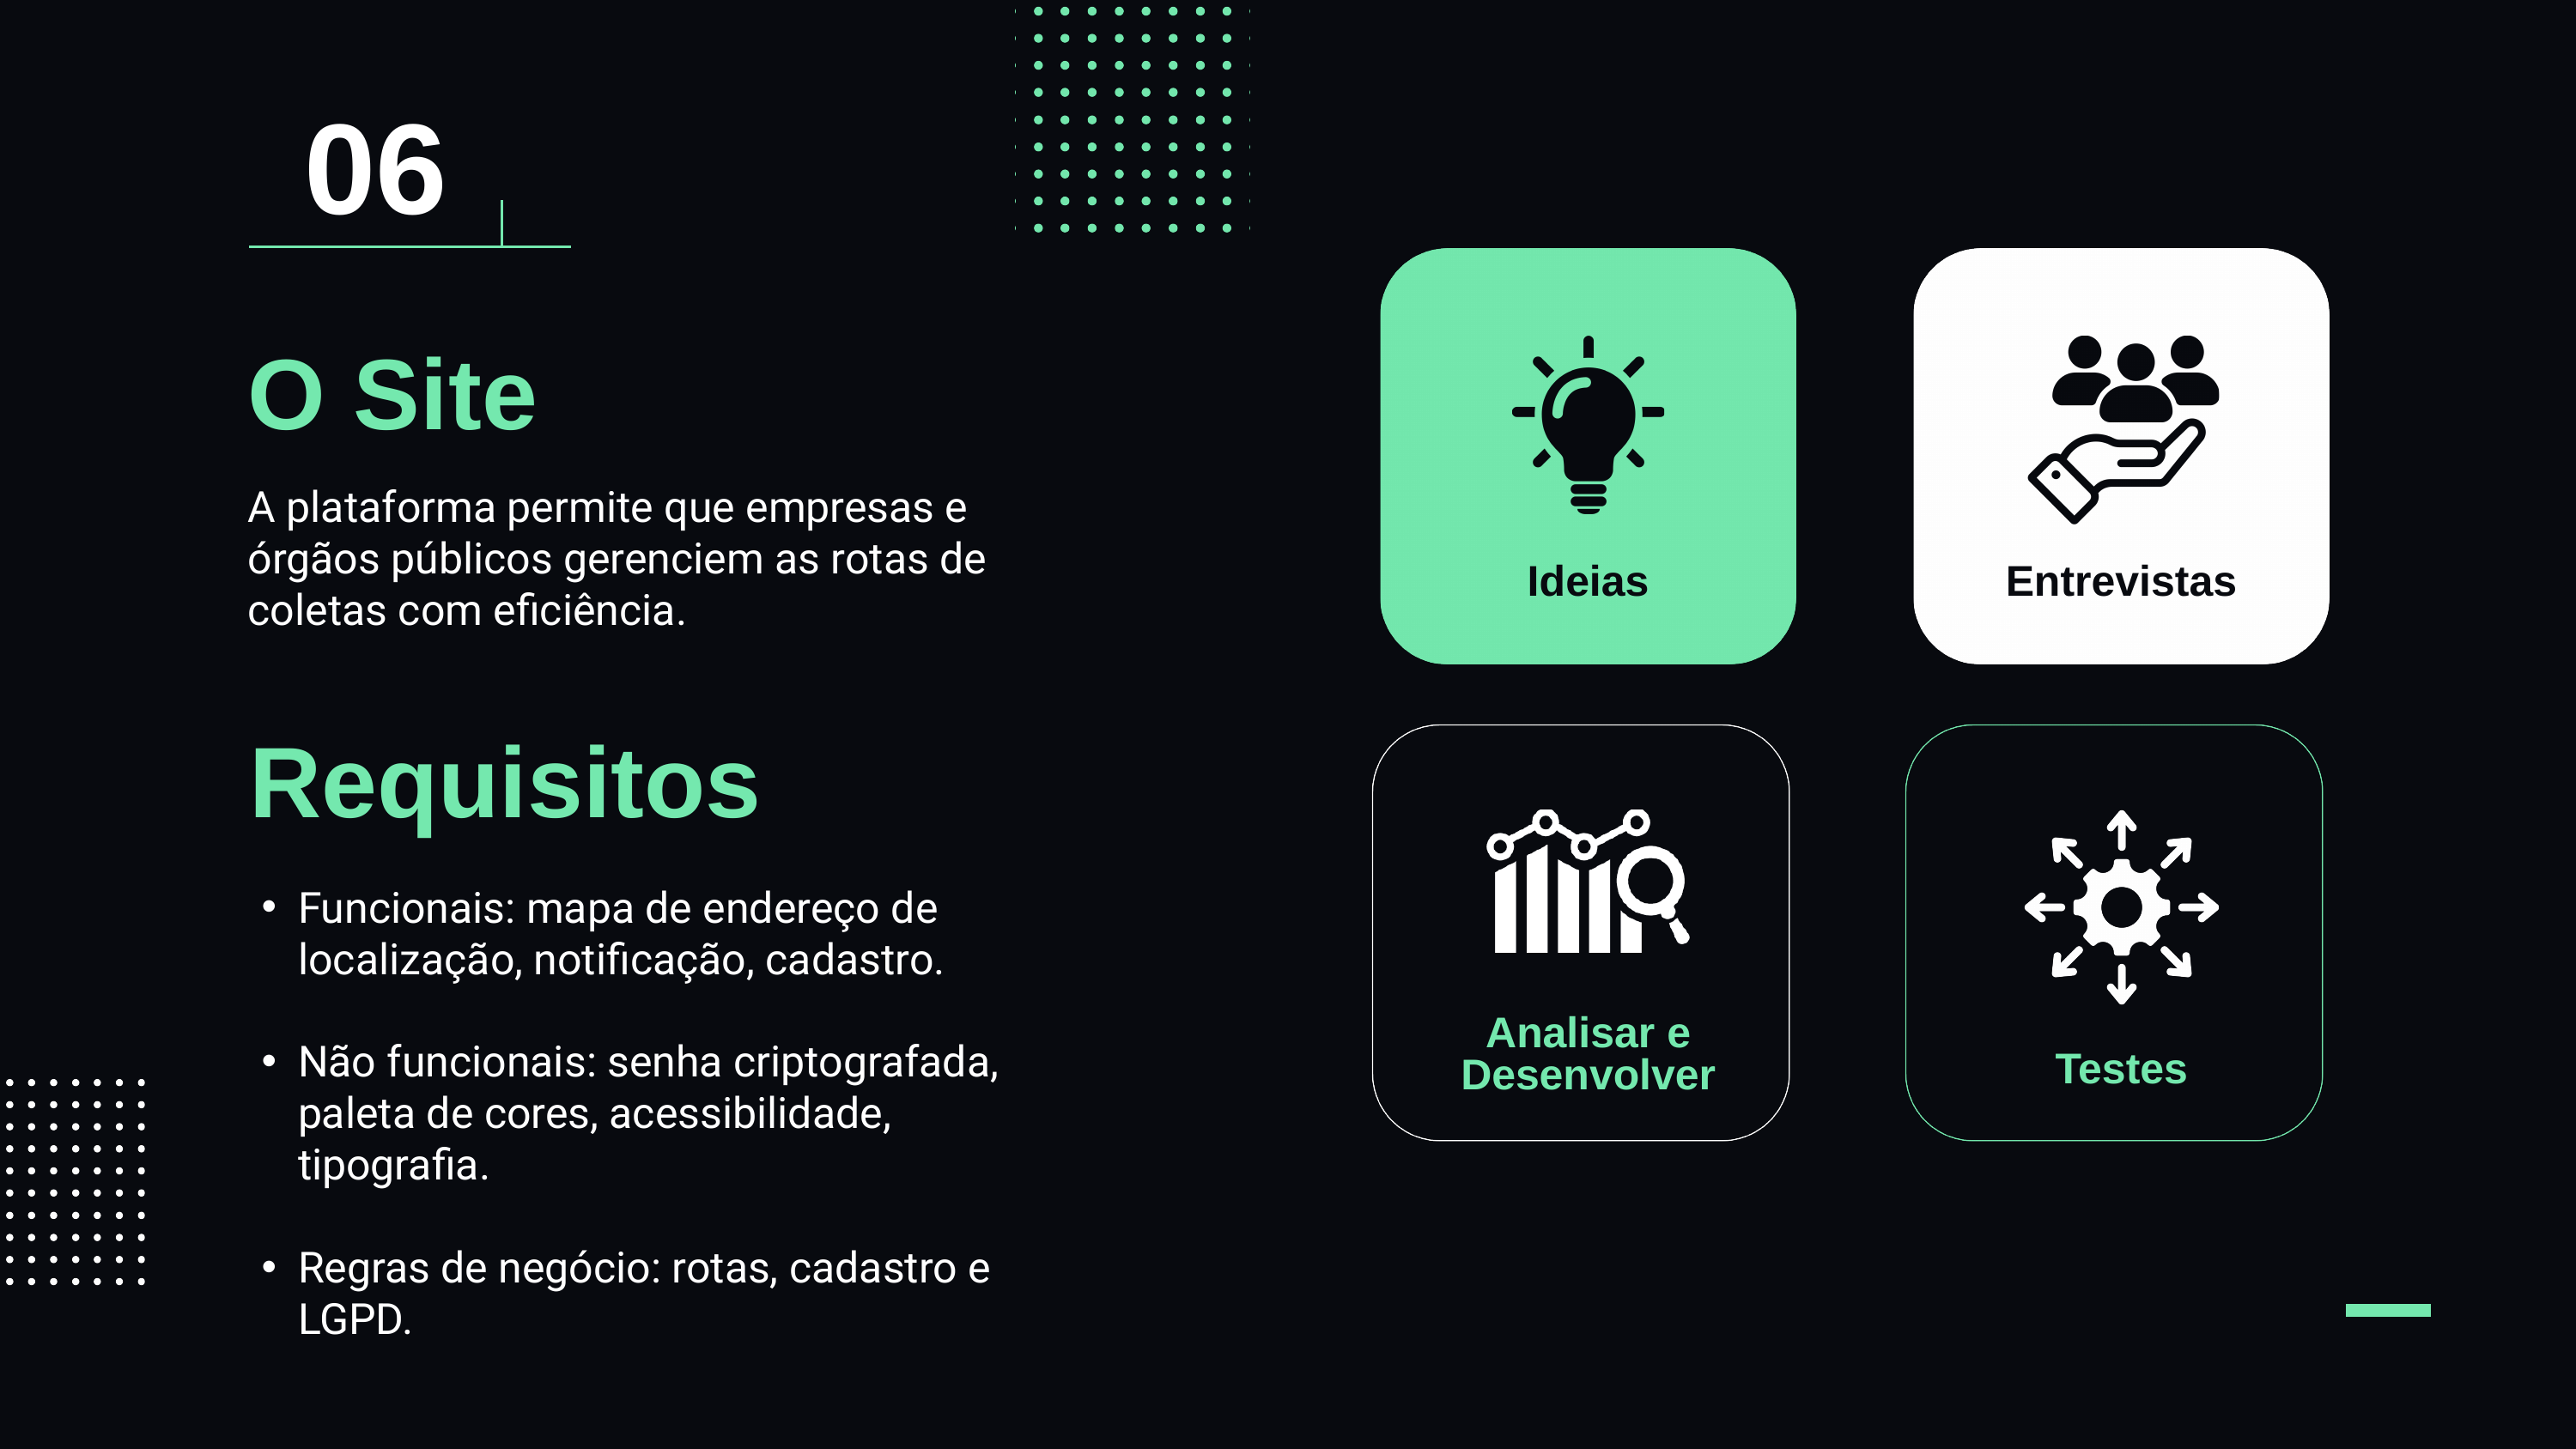

06

O Site
A plataforma permite que empresas e órgãos públicos gerenciem as rotas de coletas com eficiência.
Ideias
Entrevistas

Requisitos

Funcionais: mapa de endereço de localização, notificação, cadastro.​

Não funcionais: senha criptografada, paleta de cores, acessibilidade, tipografia.​

Regras de negócio: rotas, cadastro e LGPD.

Analisar e Desenvolver
Testes